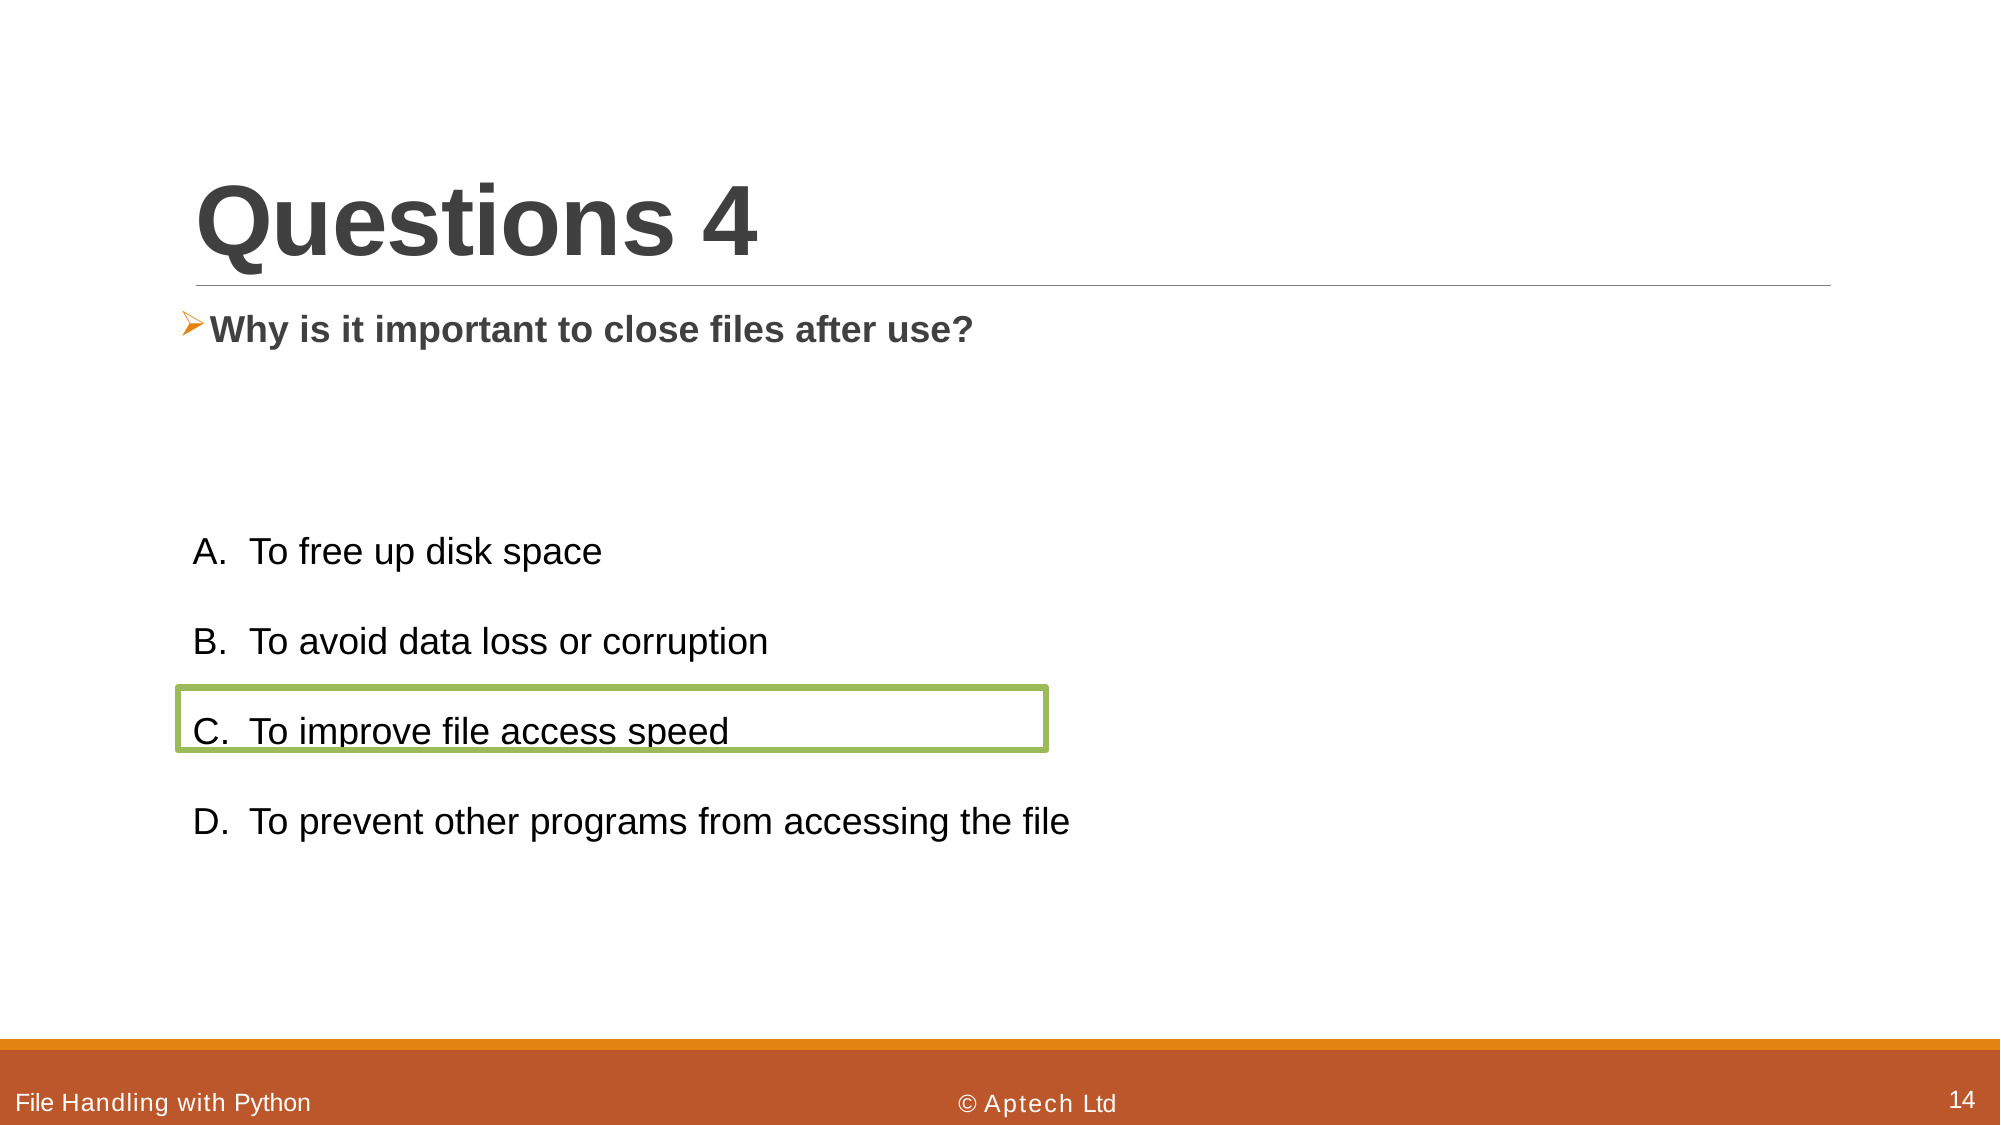

# Questions 4
Why is it important to close files after use?
To free up disk space
To avoid data loss or corruption
To improve file access speed
To prevent other programs from accessing the file

14
File Handling with Python
© Aptech Ltd